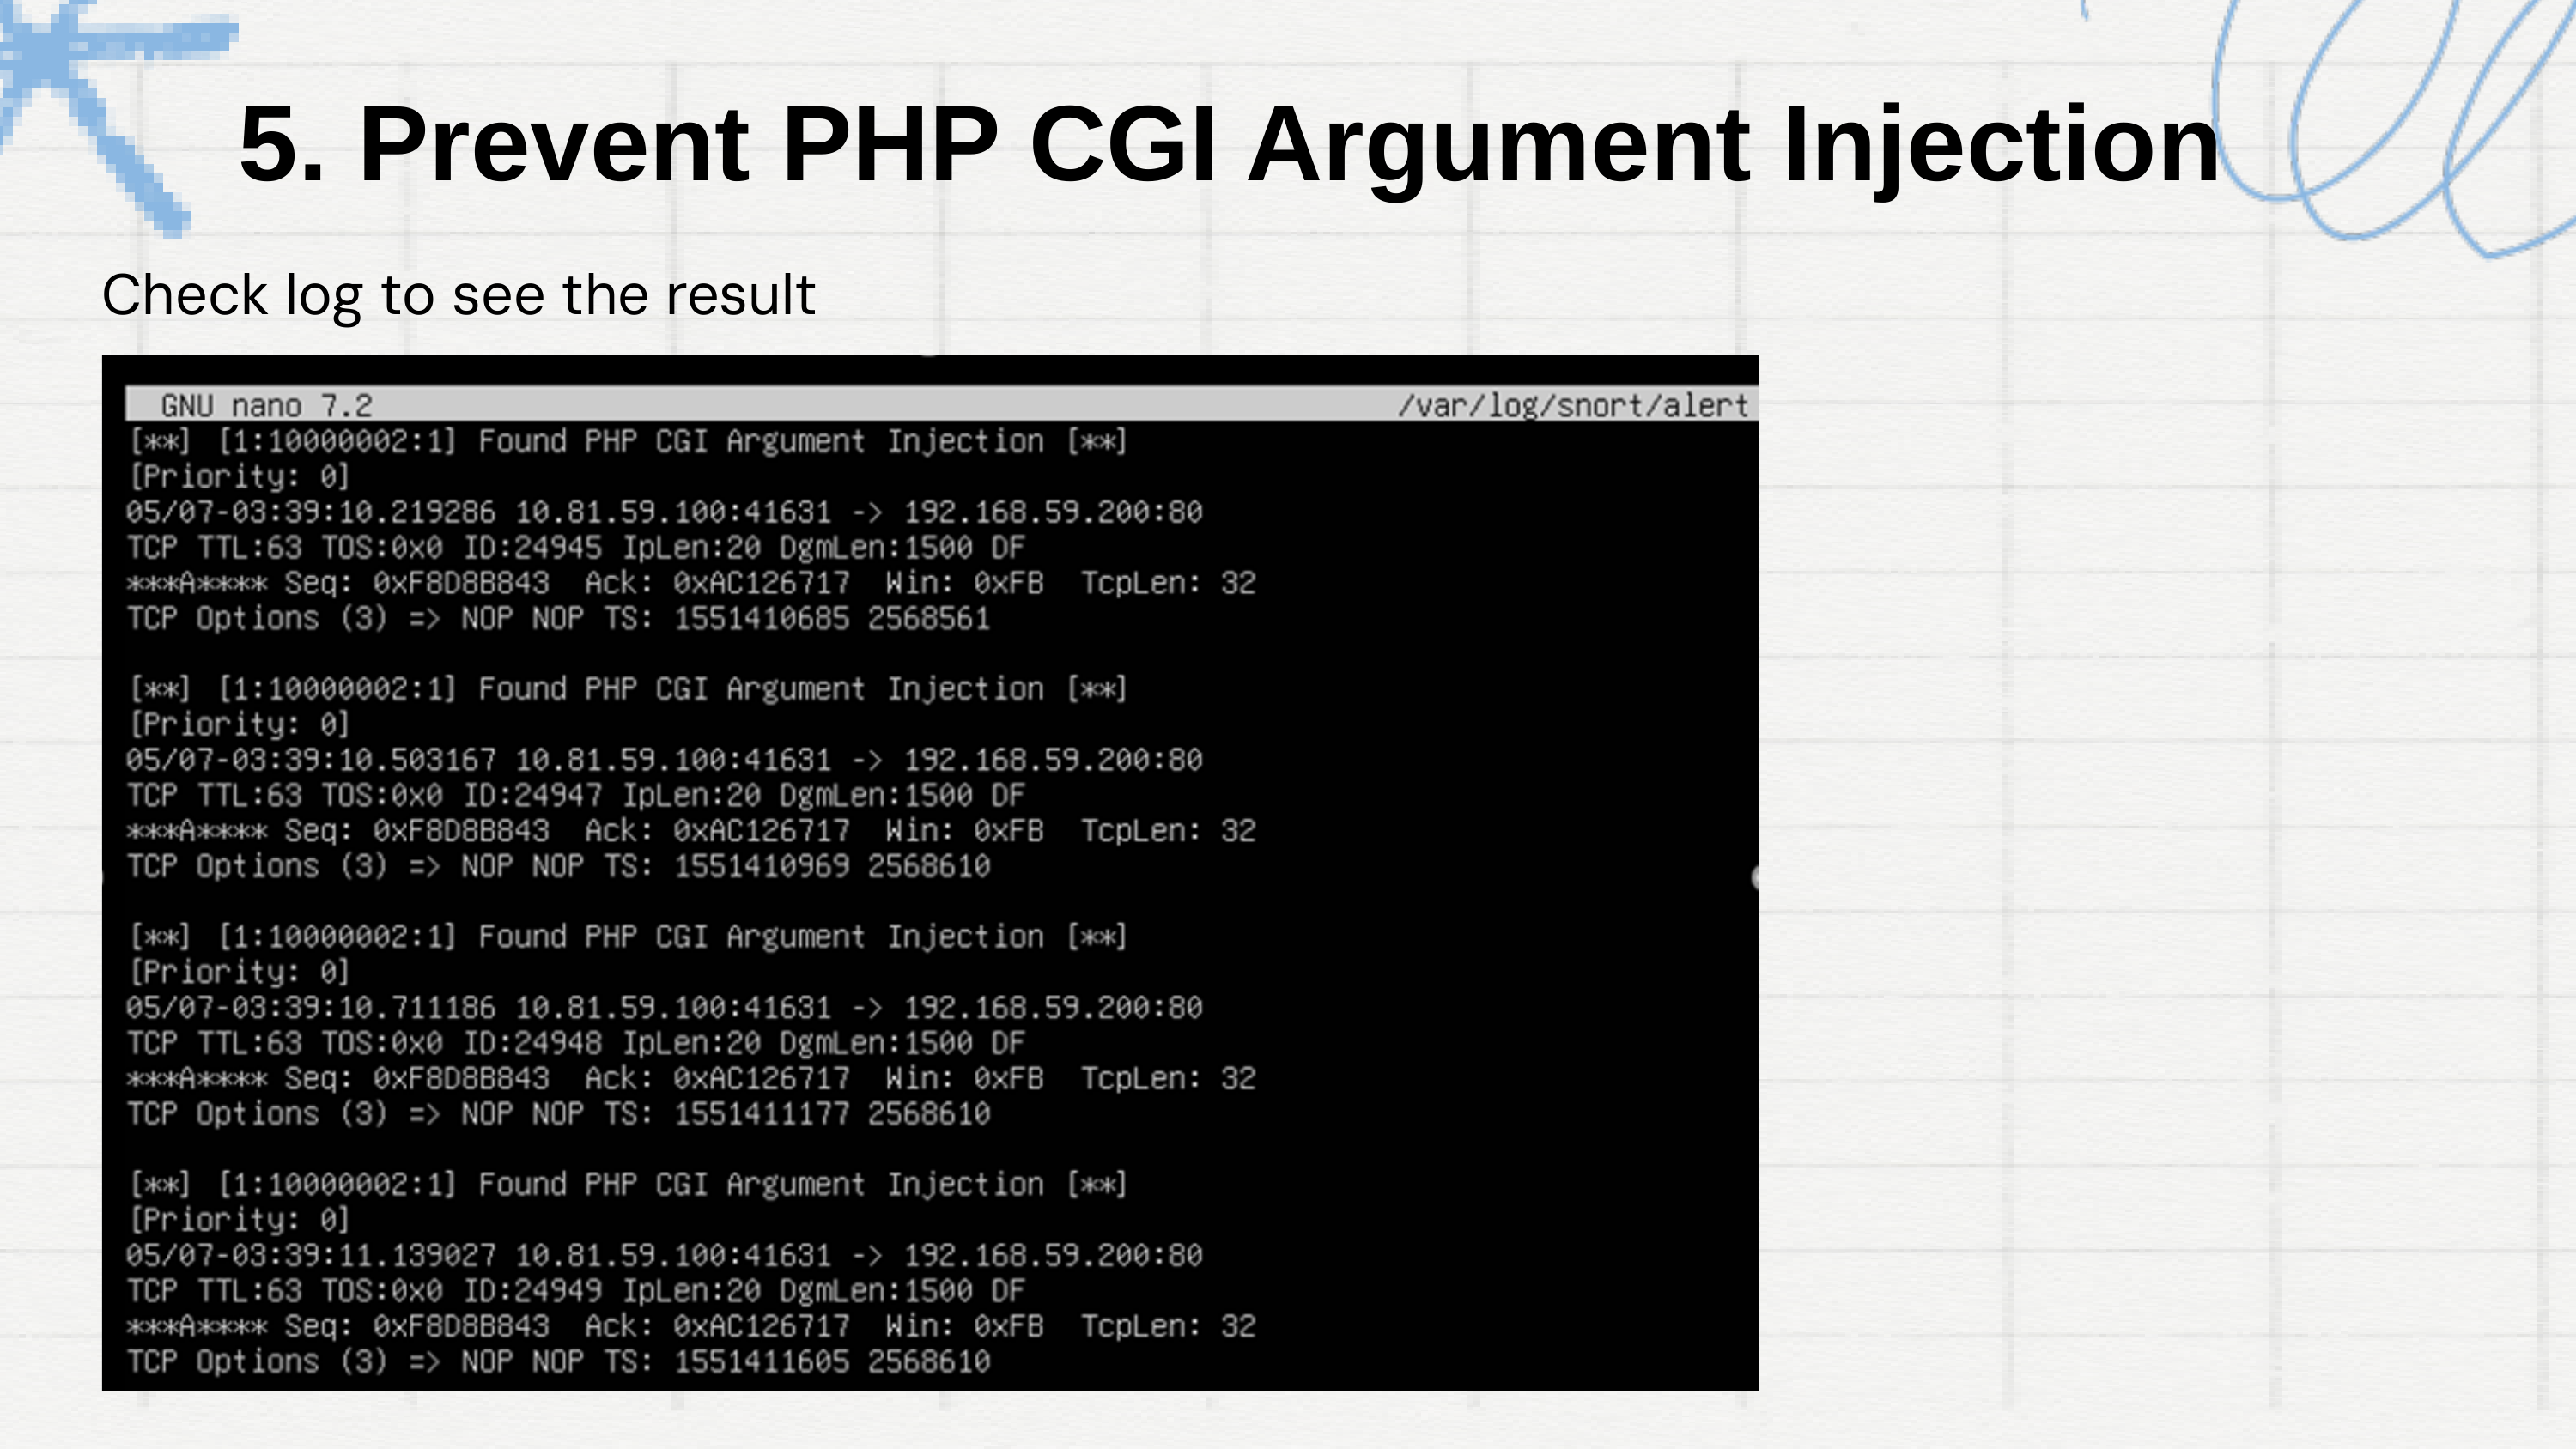

5. Prevent PHP CGI Argument Injection
Check log to see the result